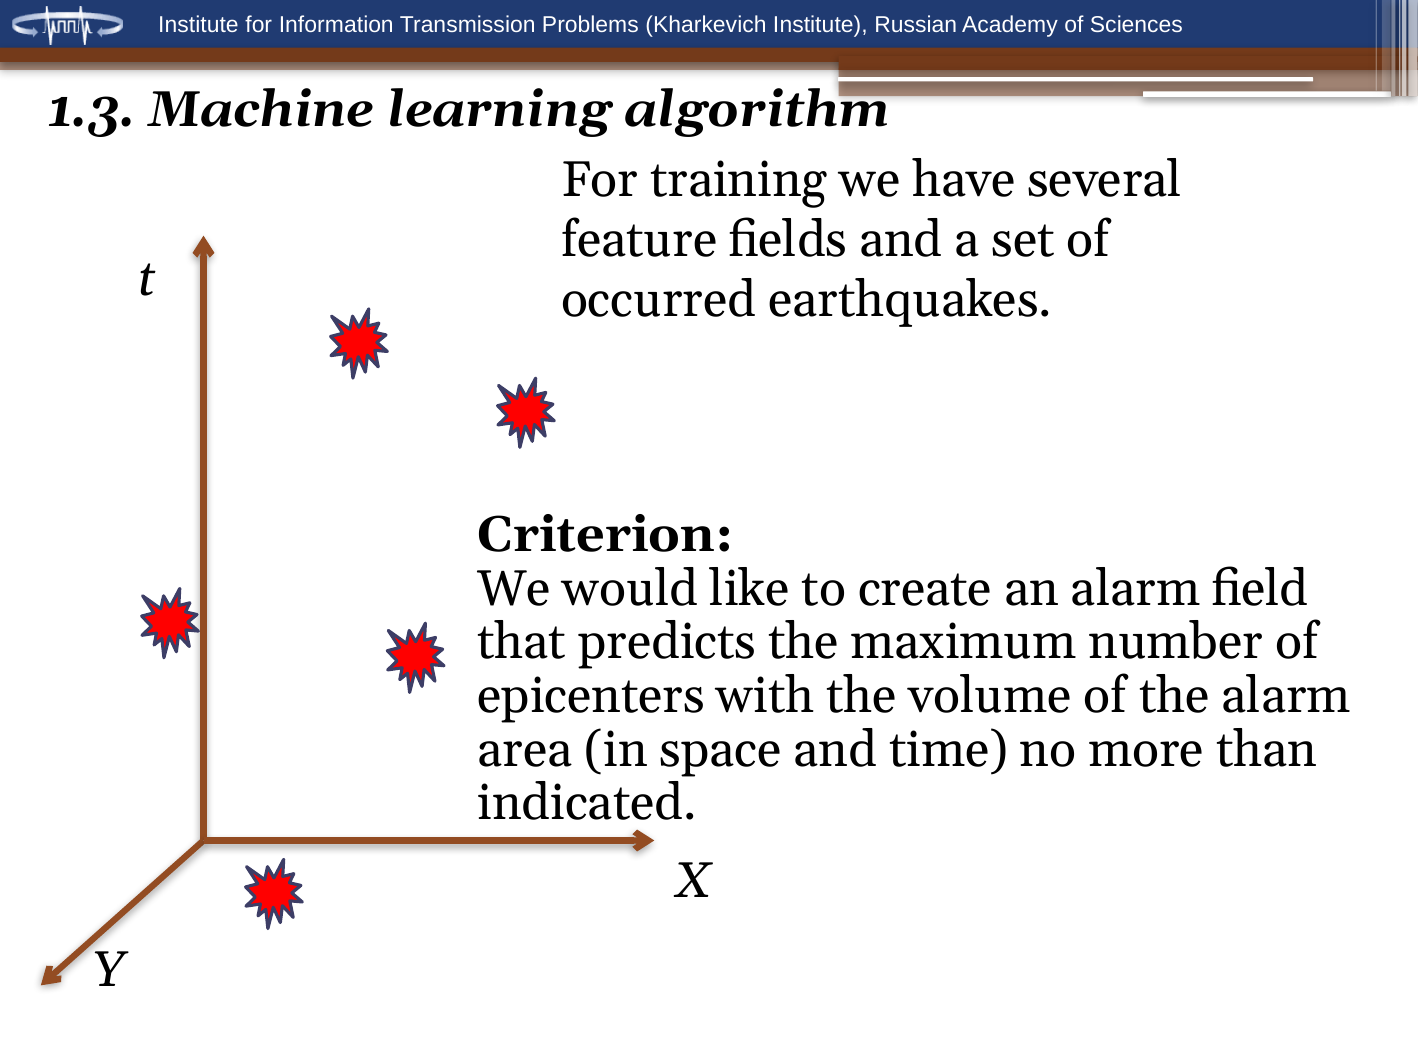

1.3. Machine learning algorithm
For training we have several feature fields and a set of occurred earthquakes.
t

Criterion:
We would like to create an alarm field that predicts the maximum number of epicenters with the volume of the alarm area (in space and time) no more than indicated.

X

Y